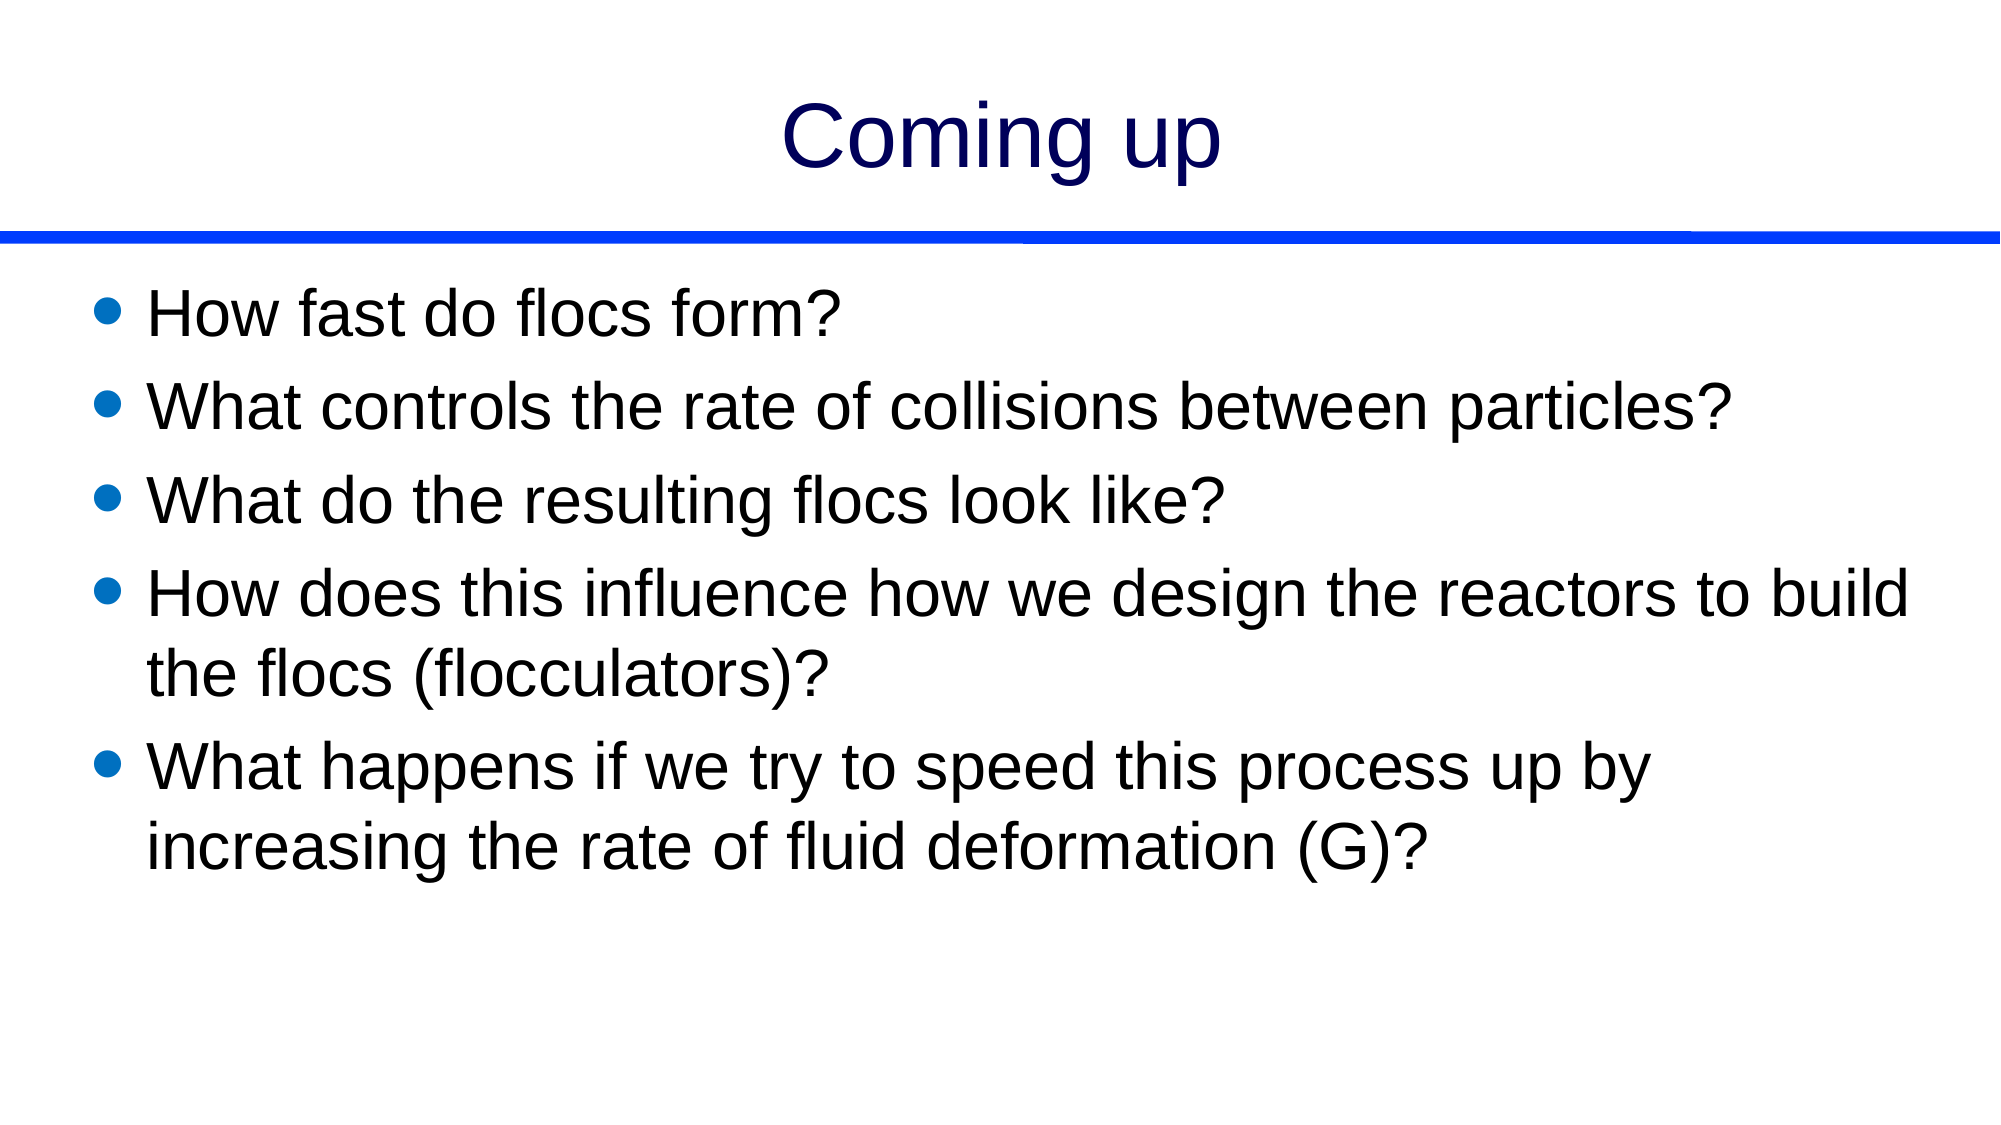

# Coming up
How fast do flocs form?
What controls the rate of collisions between particles?
What do the resulting flocs look like?
How does this influence how we design the reactors to build the flocs (flocculators)?
What happens if we try to speed this process up by increasing the rate of fluid deformation (G)?